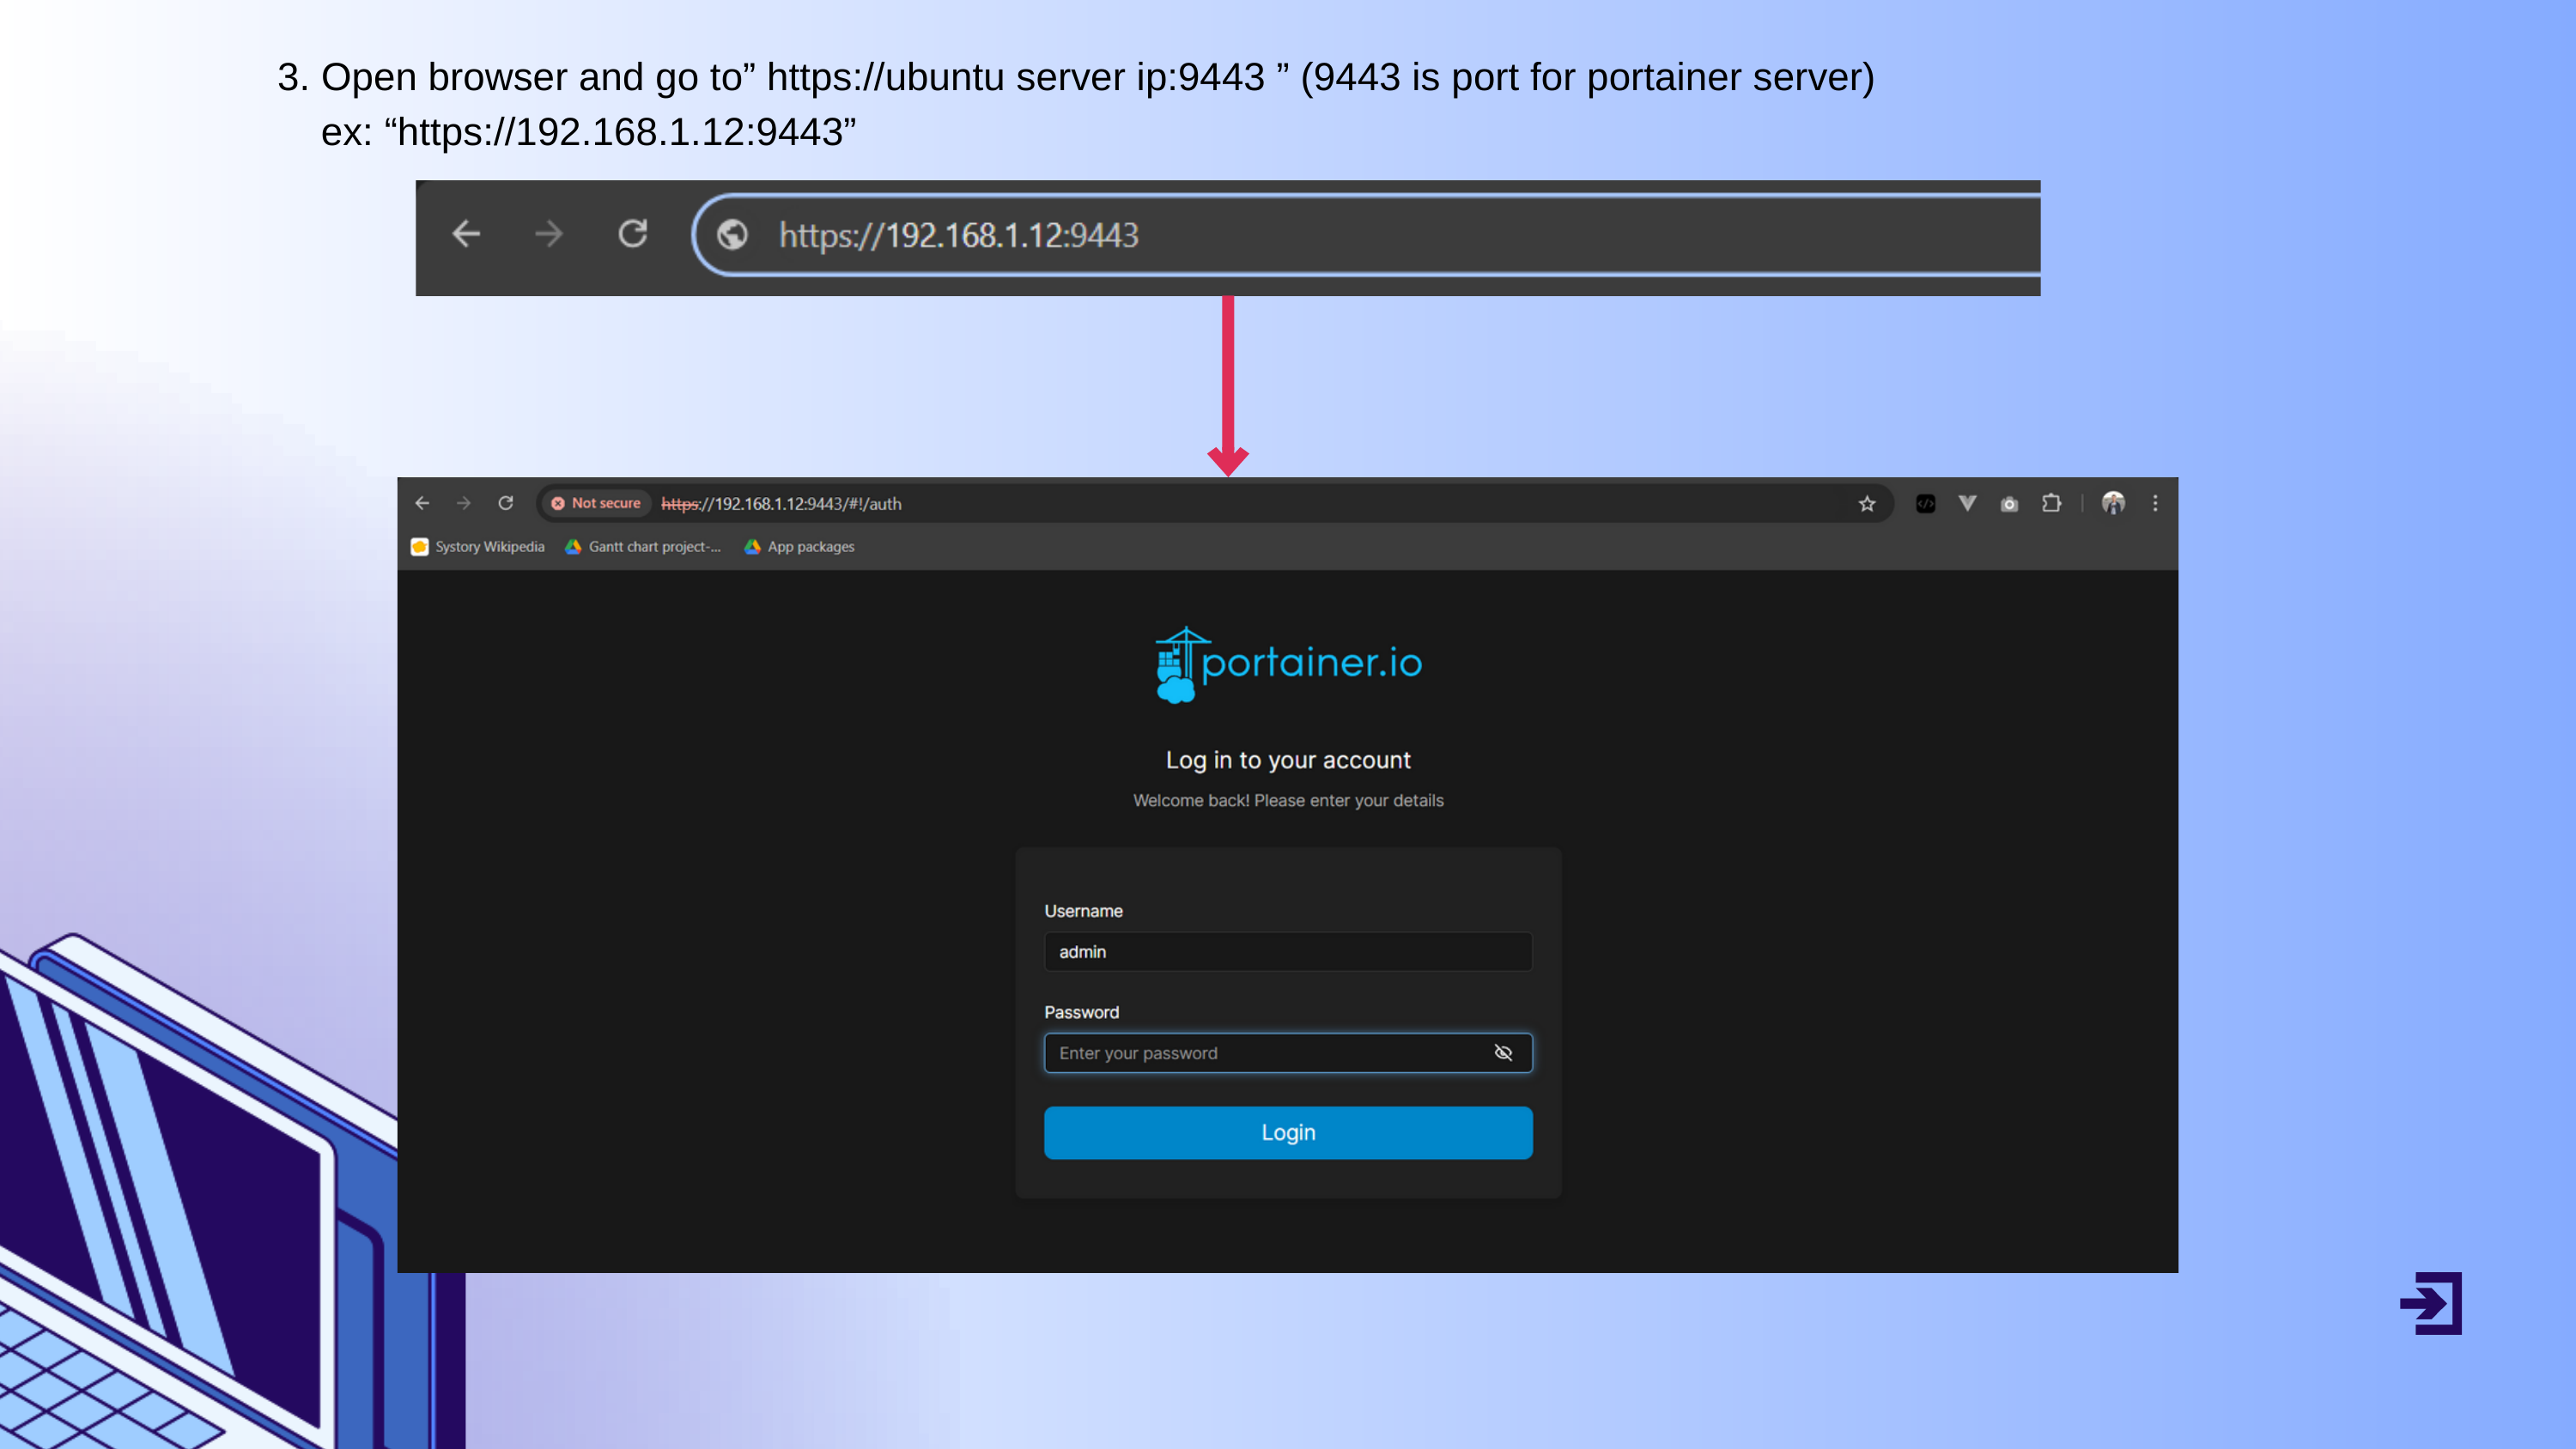

3. Open browser and go to” https://ubuntu server ip:9443 ” (9443 is port for portainer server)
    ex: “https://192.168.1.12:9443”